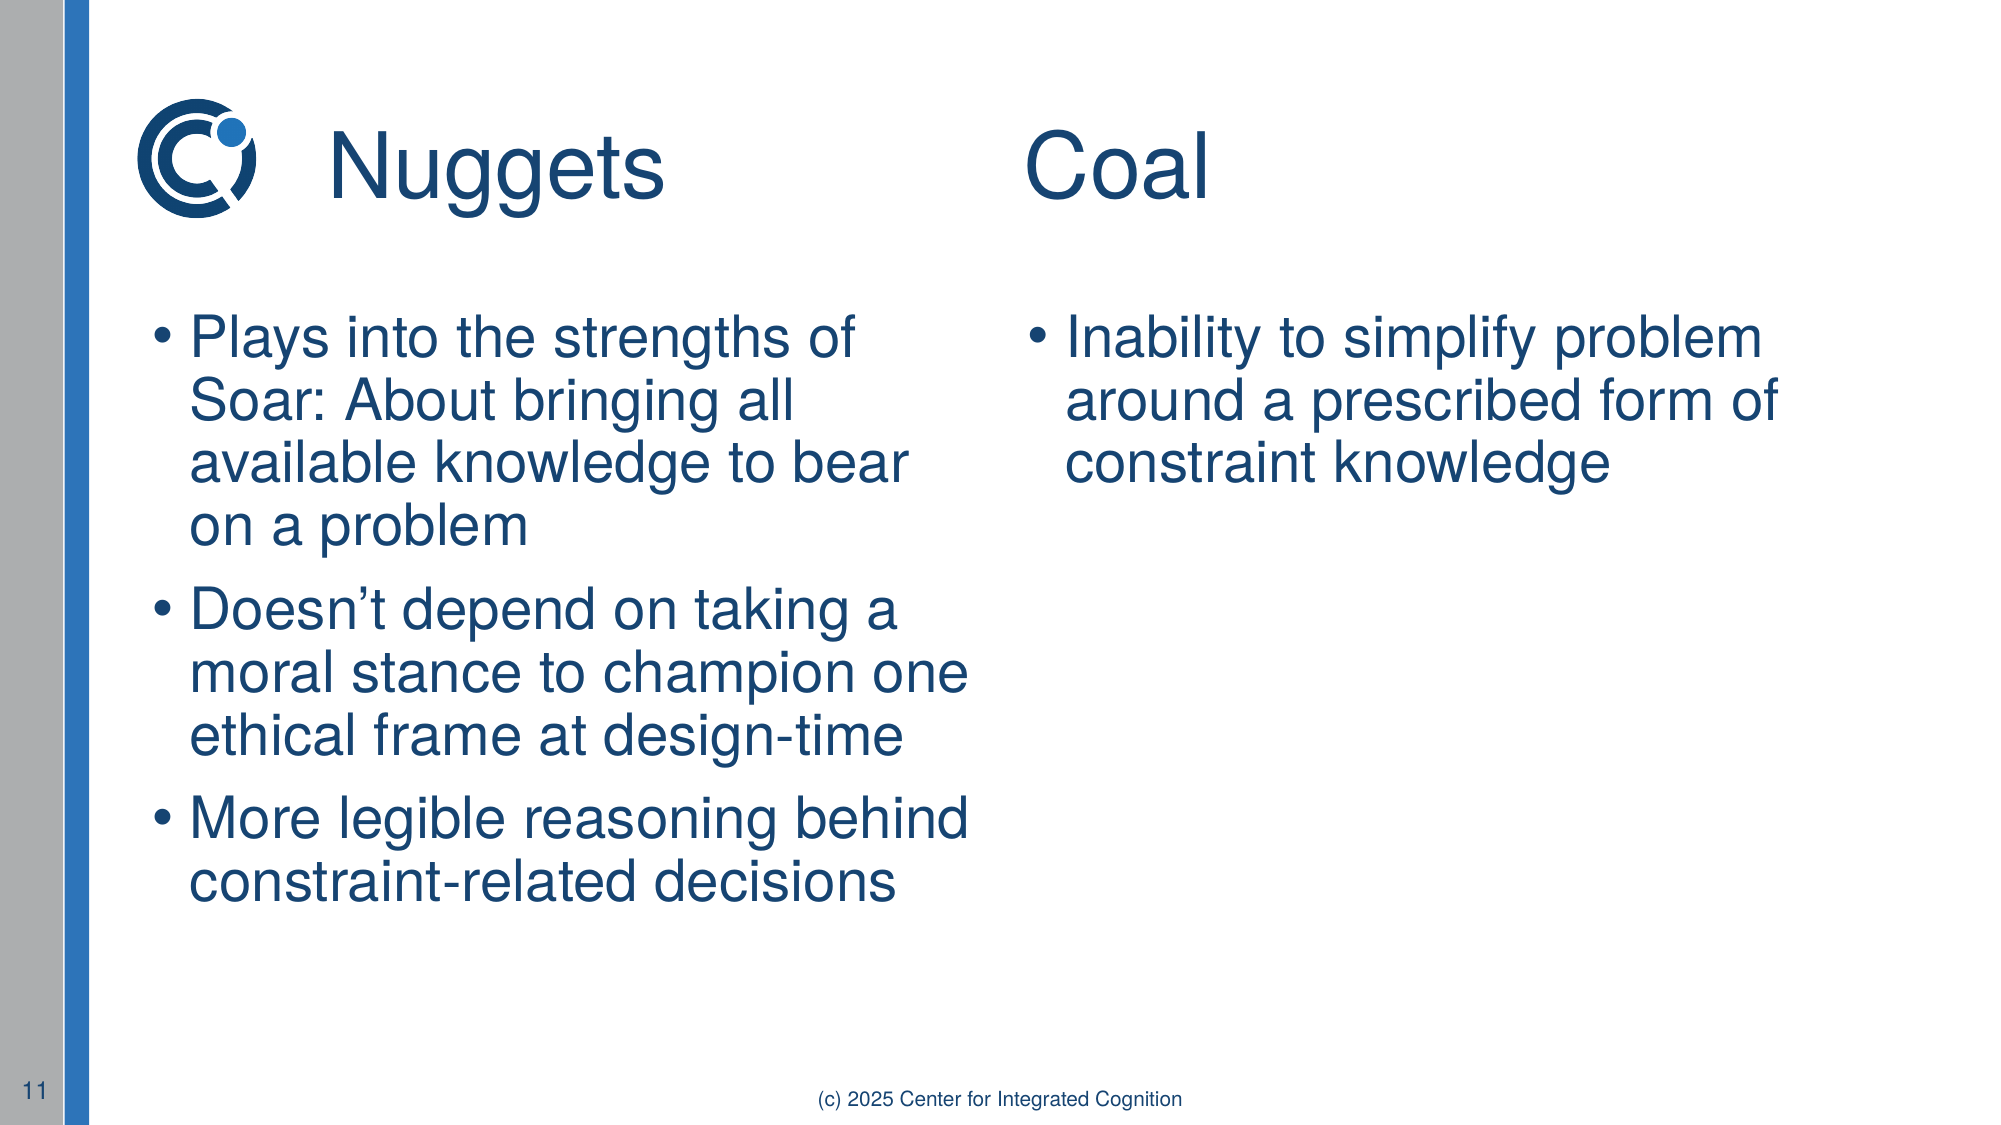

# Nuggets              Coal
Plays into the strengths of Soar: About bringing all available knowledge to bear on a problem
Doesn’t depend on taking a moral stance to champion one ethical frame at design-time
More legible reasoning behind constraint-related decisions

Inability to simplify problem around a prescribed form of constraint knowledge

11
(c) 2025 Center for Integrated Cognition